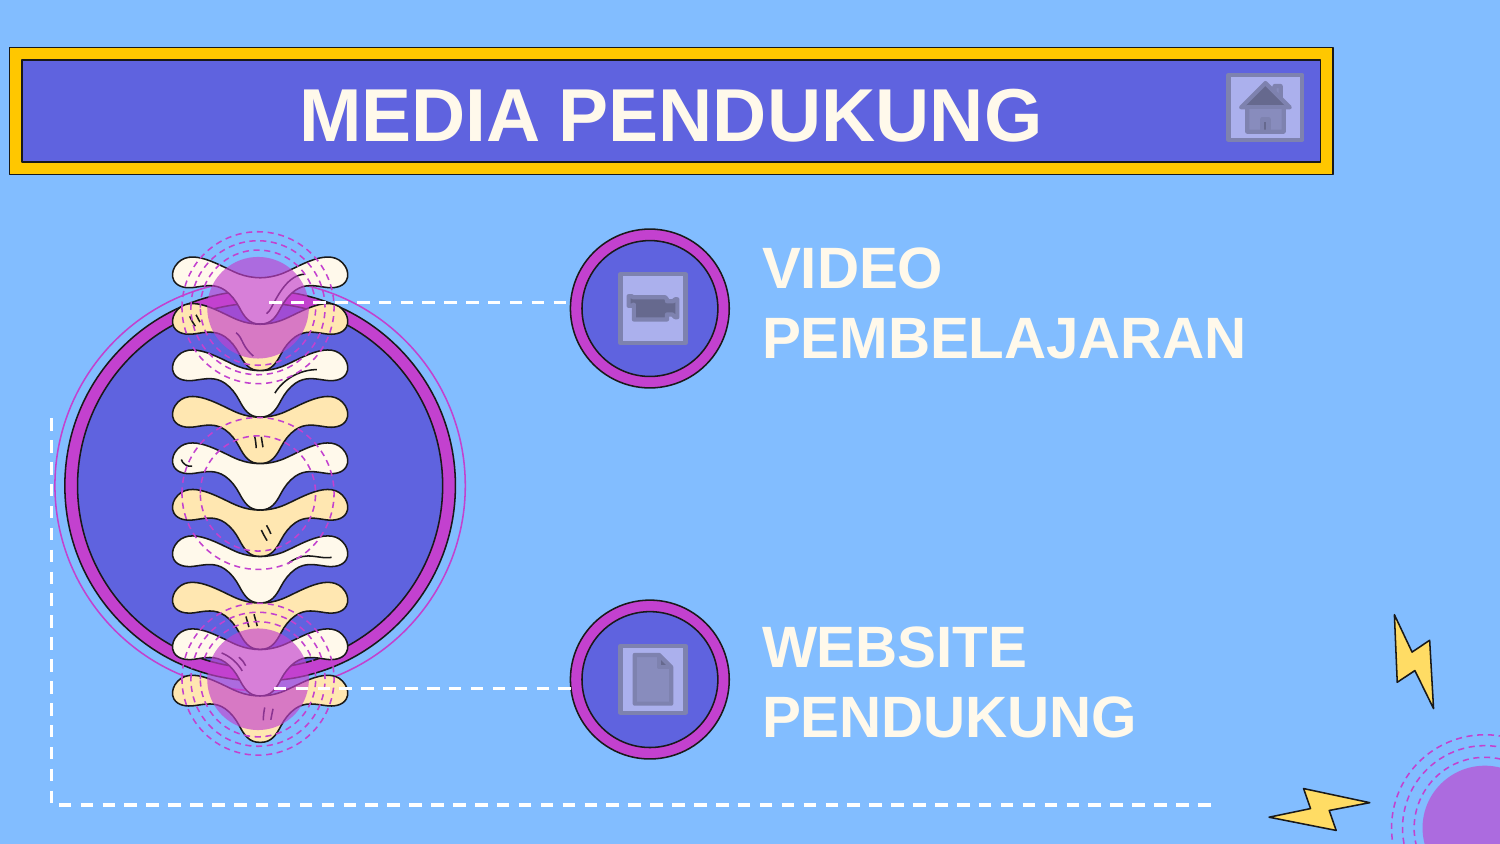

# MEDIA PENDUKUNG

VIDEO PEMBELAJARAN

WEBSITE PENDUKUNG